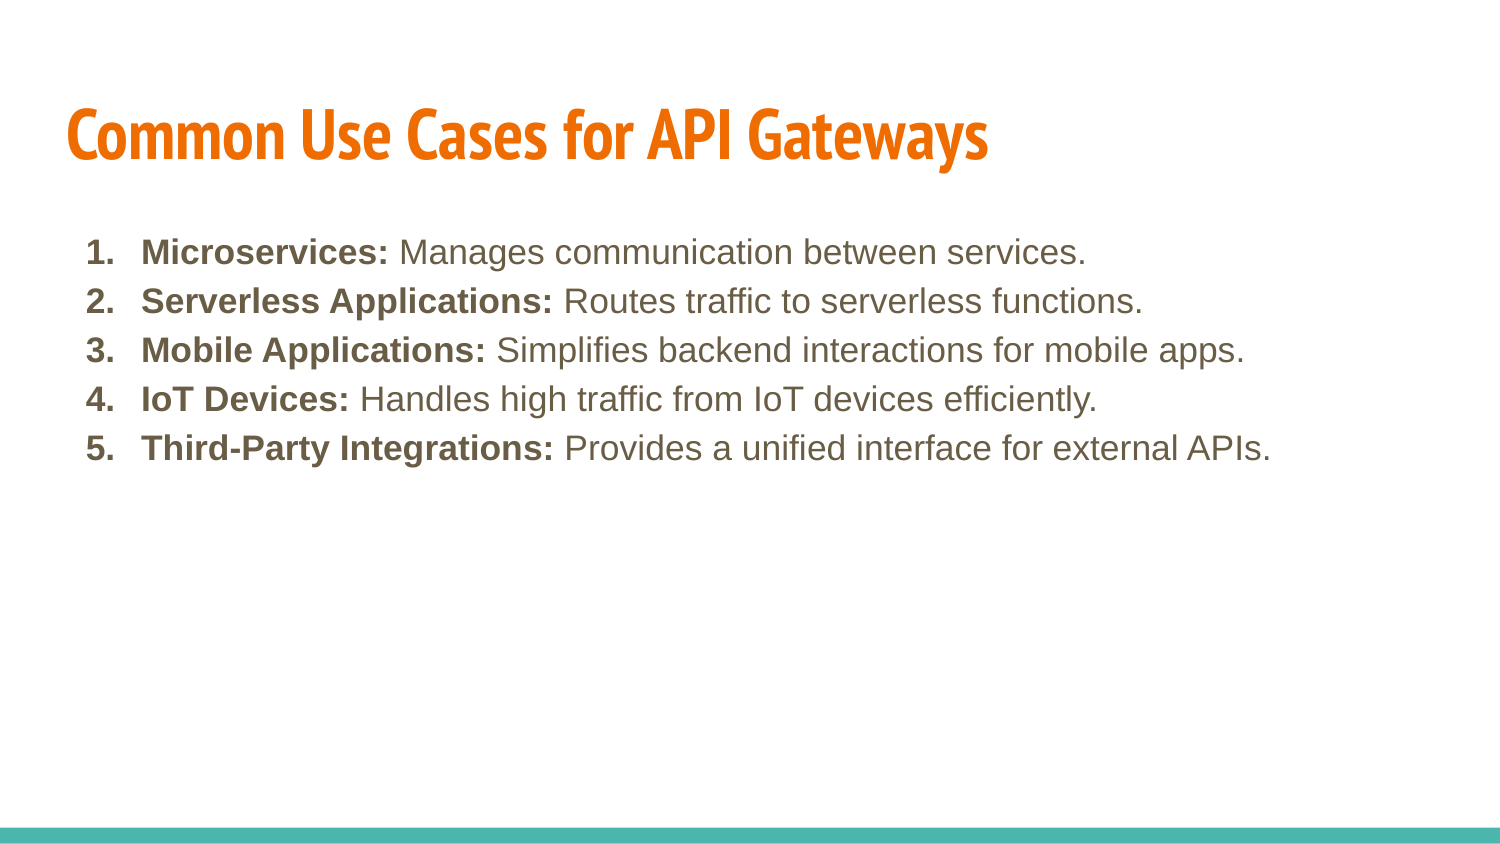

# Common Use Cases for API Gateways
Microservices: Manages communication between services.
Serverless Applications: Routes traffic to serverless functions.
Mobile Applications: Simplifies backend interactions for mobile apps.
IoT Devices: Handles high traffic from IoT devices efficiently.
Third-Party Integrations: Provides a unified interface for external APIs.